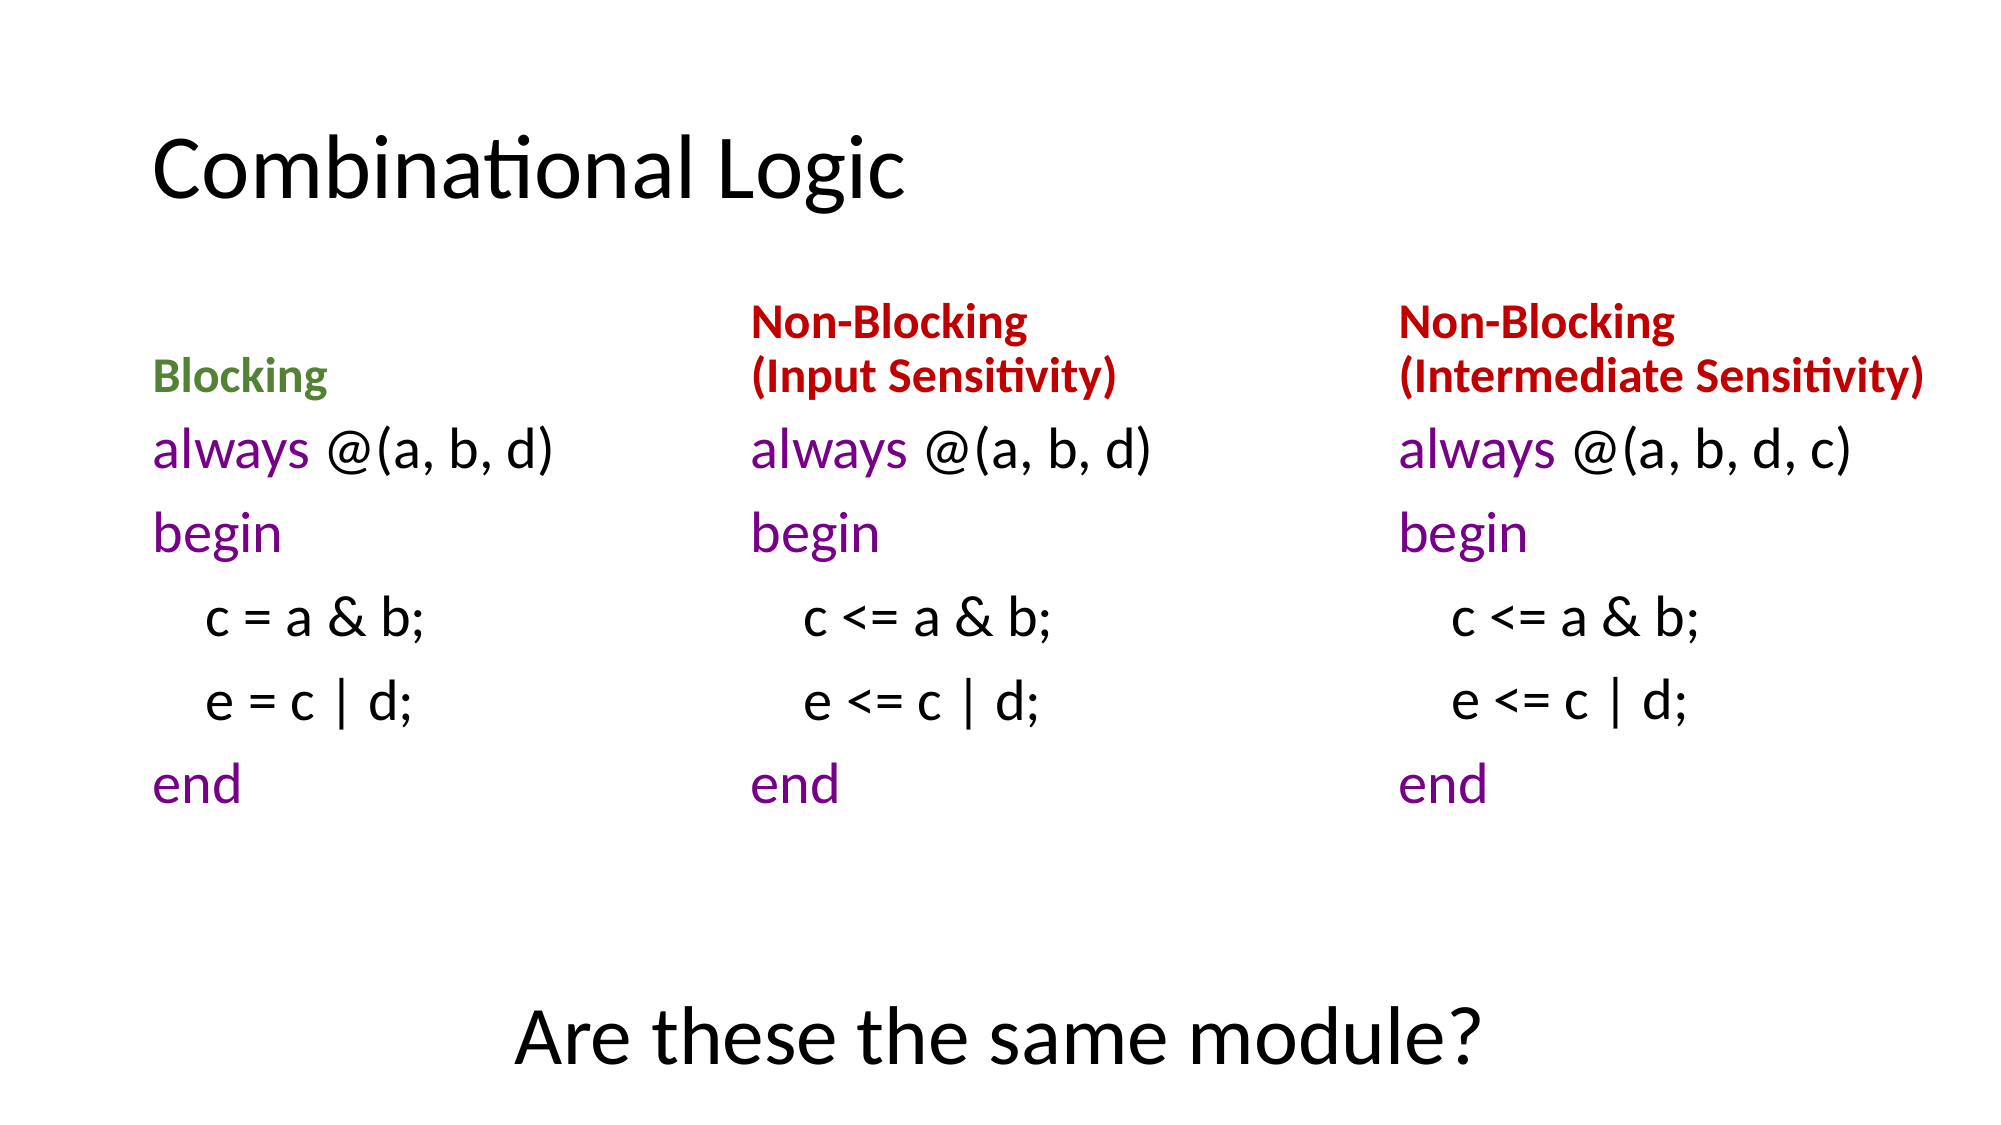

# Combinational Logic
Blocking
Non-Blocking
(Input Sensitivity)
Non-Blocking (Intermediate Sensitivity)
always @(a, b, d)
begin
    c = a & b;
    e = c | d;
end
always @(a, b, d)
begin
    c <= a & b;
    e <= c | d;
end
always @(a, b, d, c)
begin
    c <= a & b;
    e <= c | d;
end
Are these the same module?